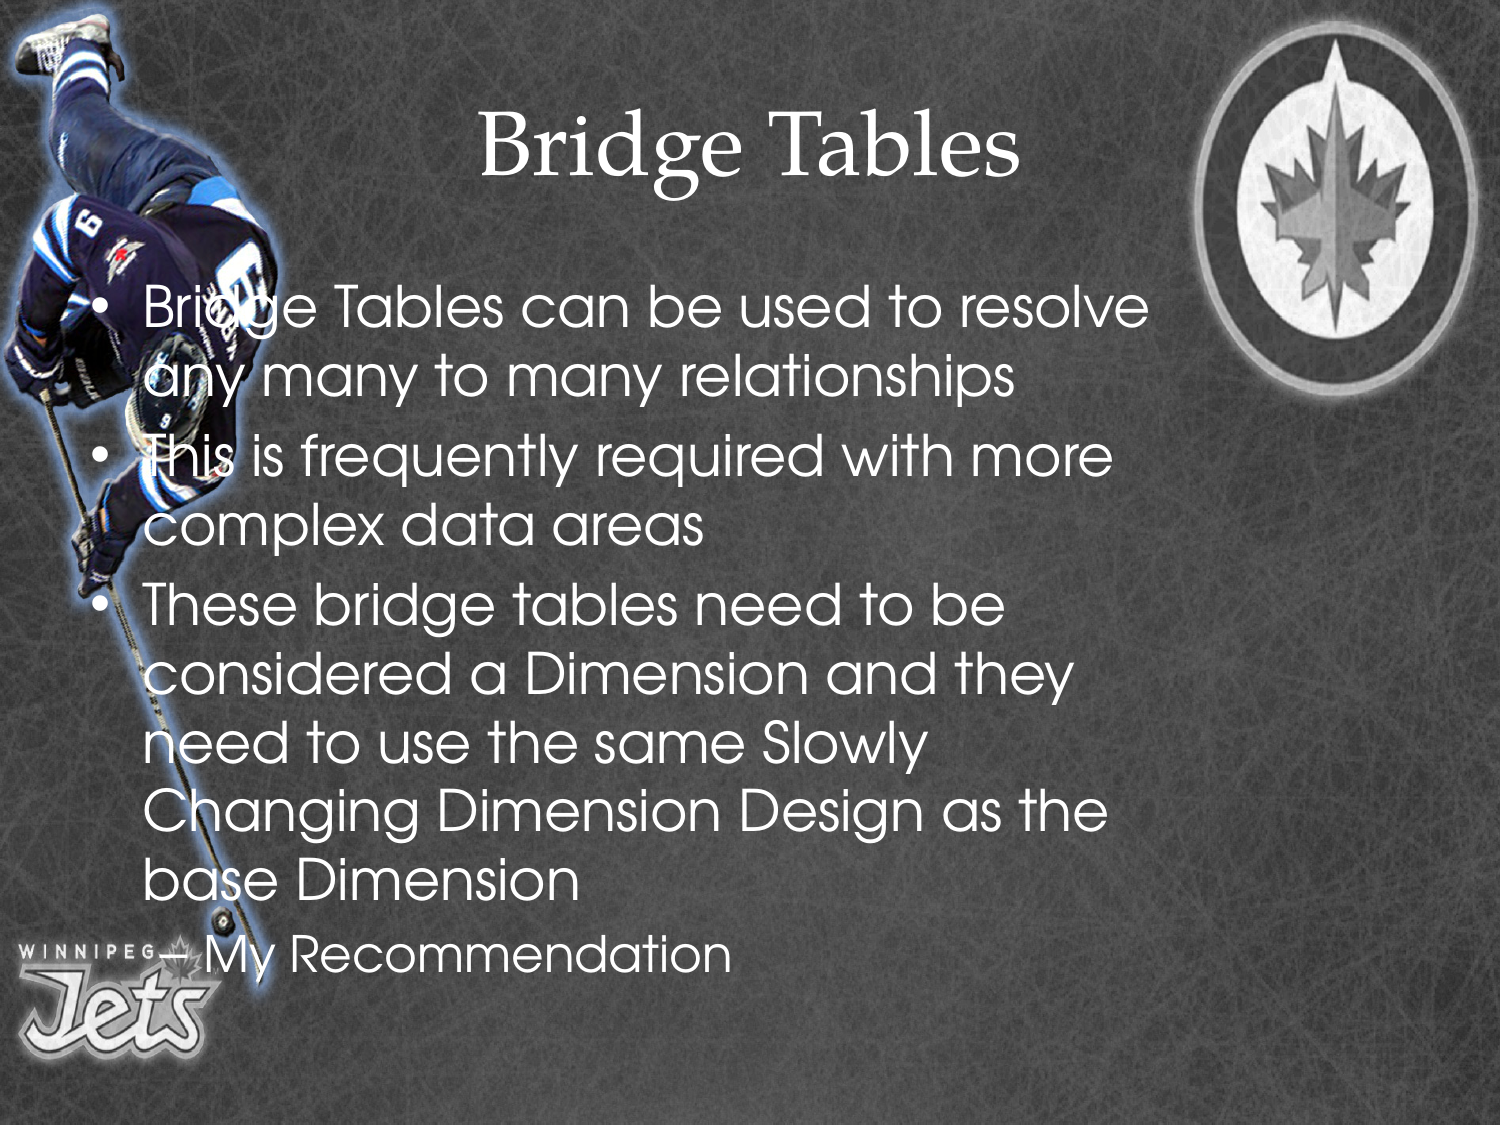

# Bridge Tables
Bridge Tables can be used to resolve any many to many relationships
This is frequently required with more complex data areas
These bridge tables need to be considered a Dimension and they need to use the same Slowly Changing Dimension Design as the base Dimension
My Recommendation